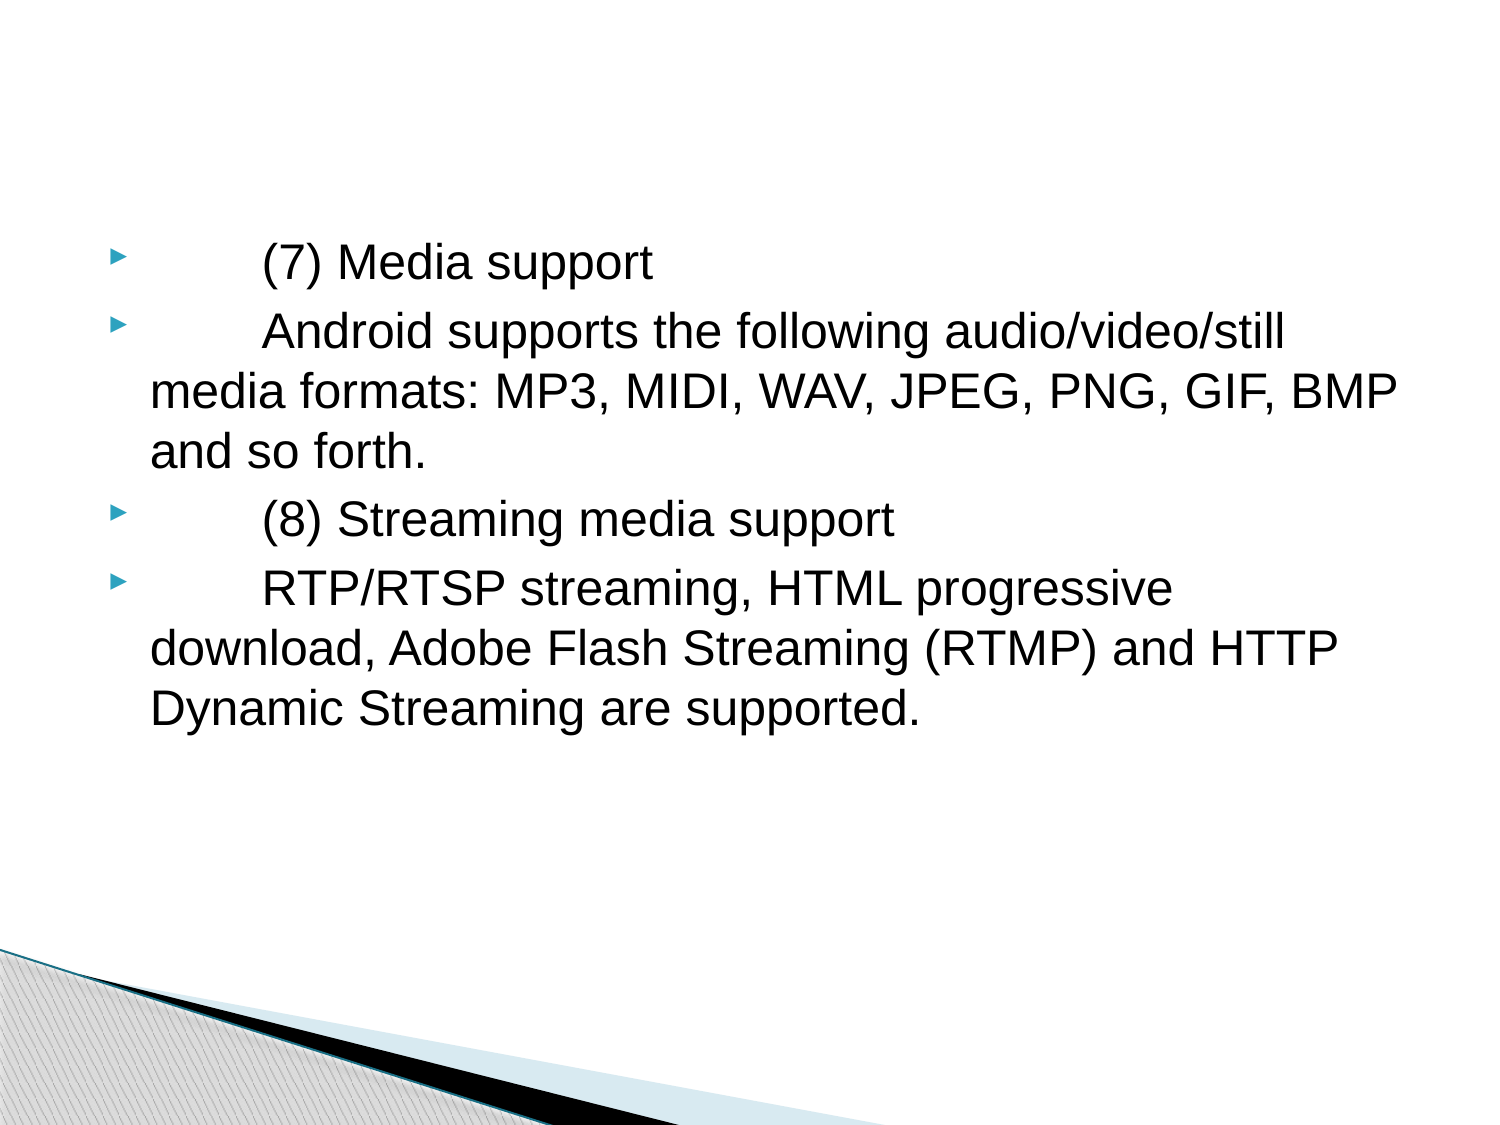

(7) Media support
　　Android supports the following audio/video/still media formats: MP3, MIDI, WAV, JPEG, PNG, GIF, BMP and so forth.
　　(8) Streaming media support
　　RTP/RTSP streaming, HTML progressive download, Adobe Flash Streaming (RTMP) and HTTP Dynamic Streaming are supported.